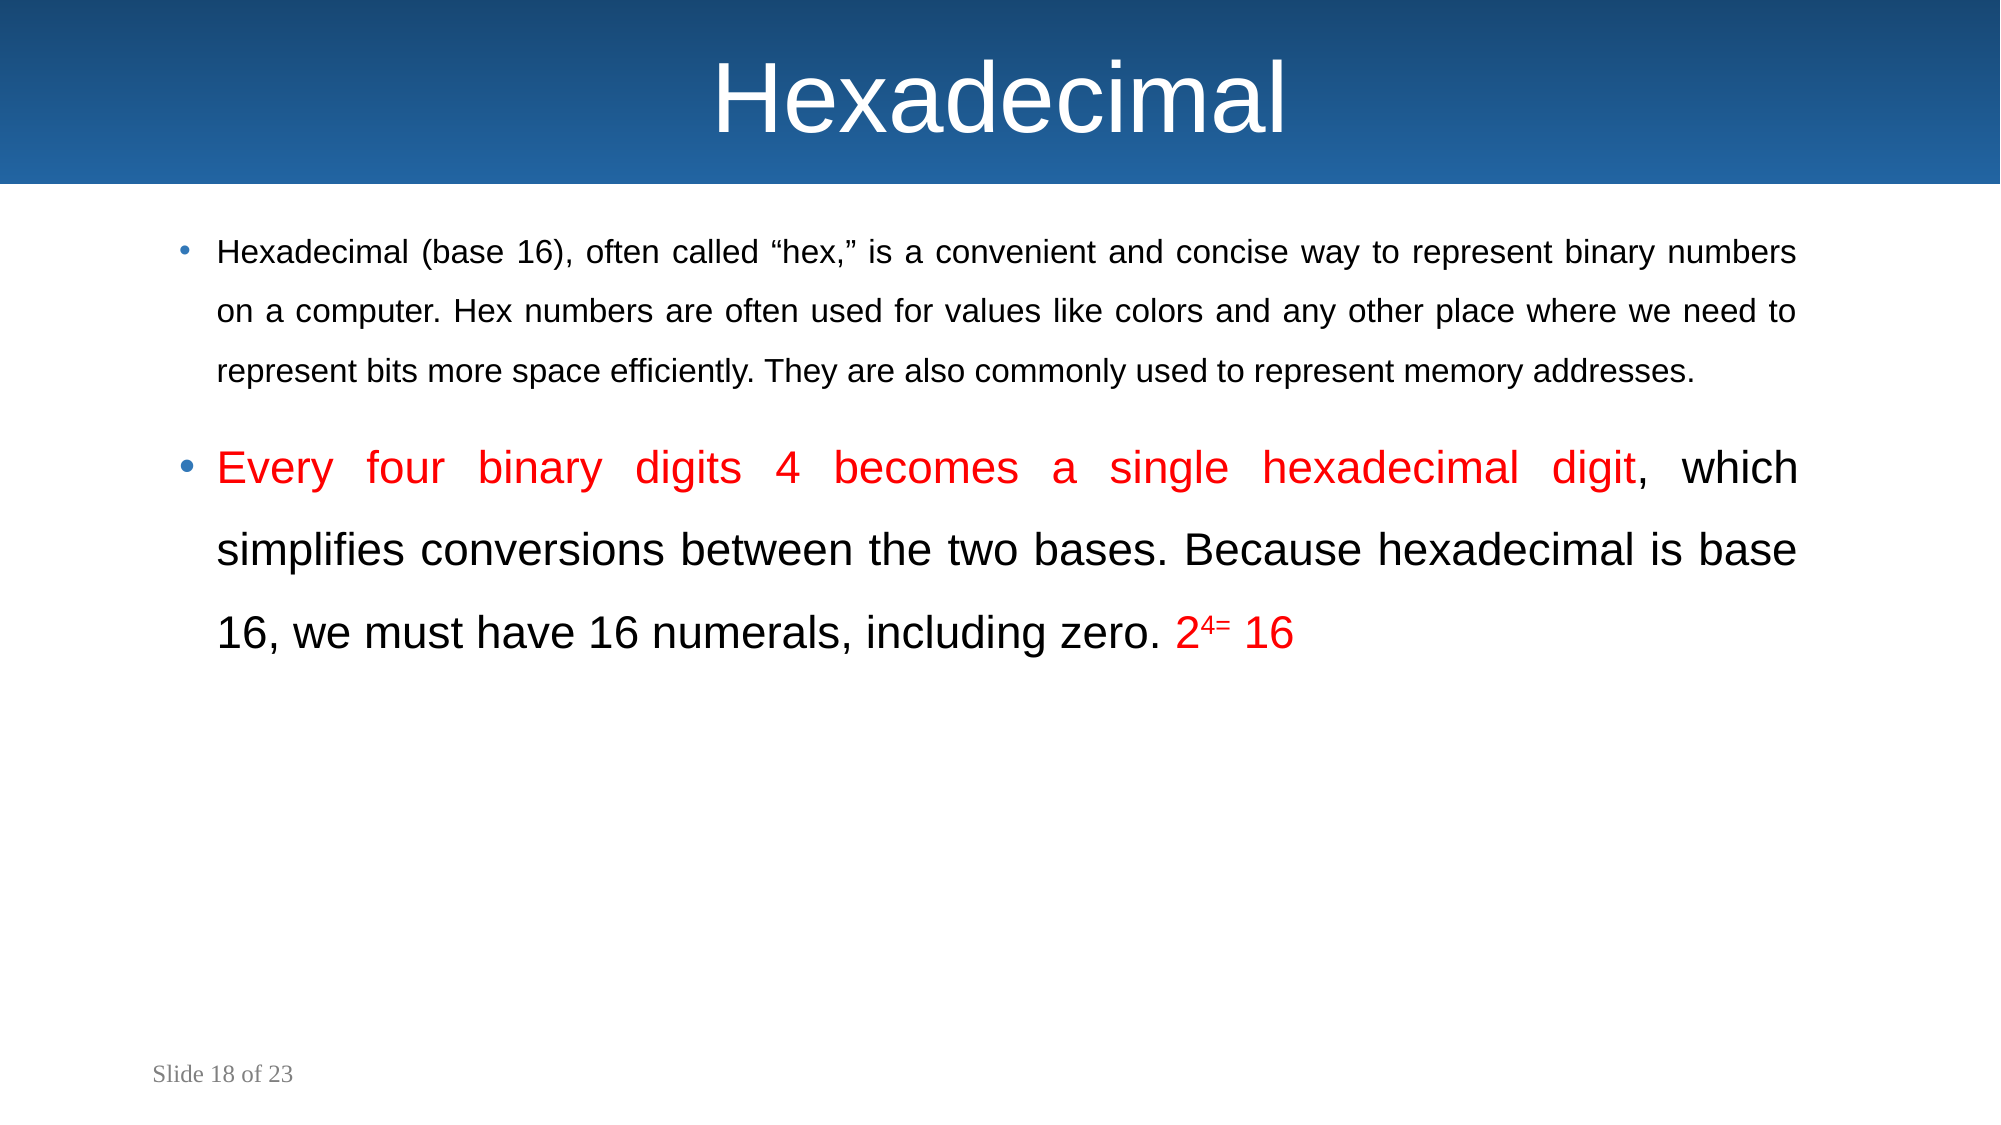

Hexadecimal
Hexadecimal (base 16), often called “hex,” is a convenient and concise way to represent binary numbers on a computer. Hex numbers are often used for values like colors and any other place where we need to represent bits more space efficiently. They are also commonly used to represent memory addresses.
Every four binary digits 4 becomes a single hexadecimal digit, which simplifies conversions between the two bases. Because hexadecimal is base 16, we must have 16 numerals, including zero. 24= 16
Slide 18 of 23